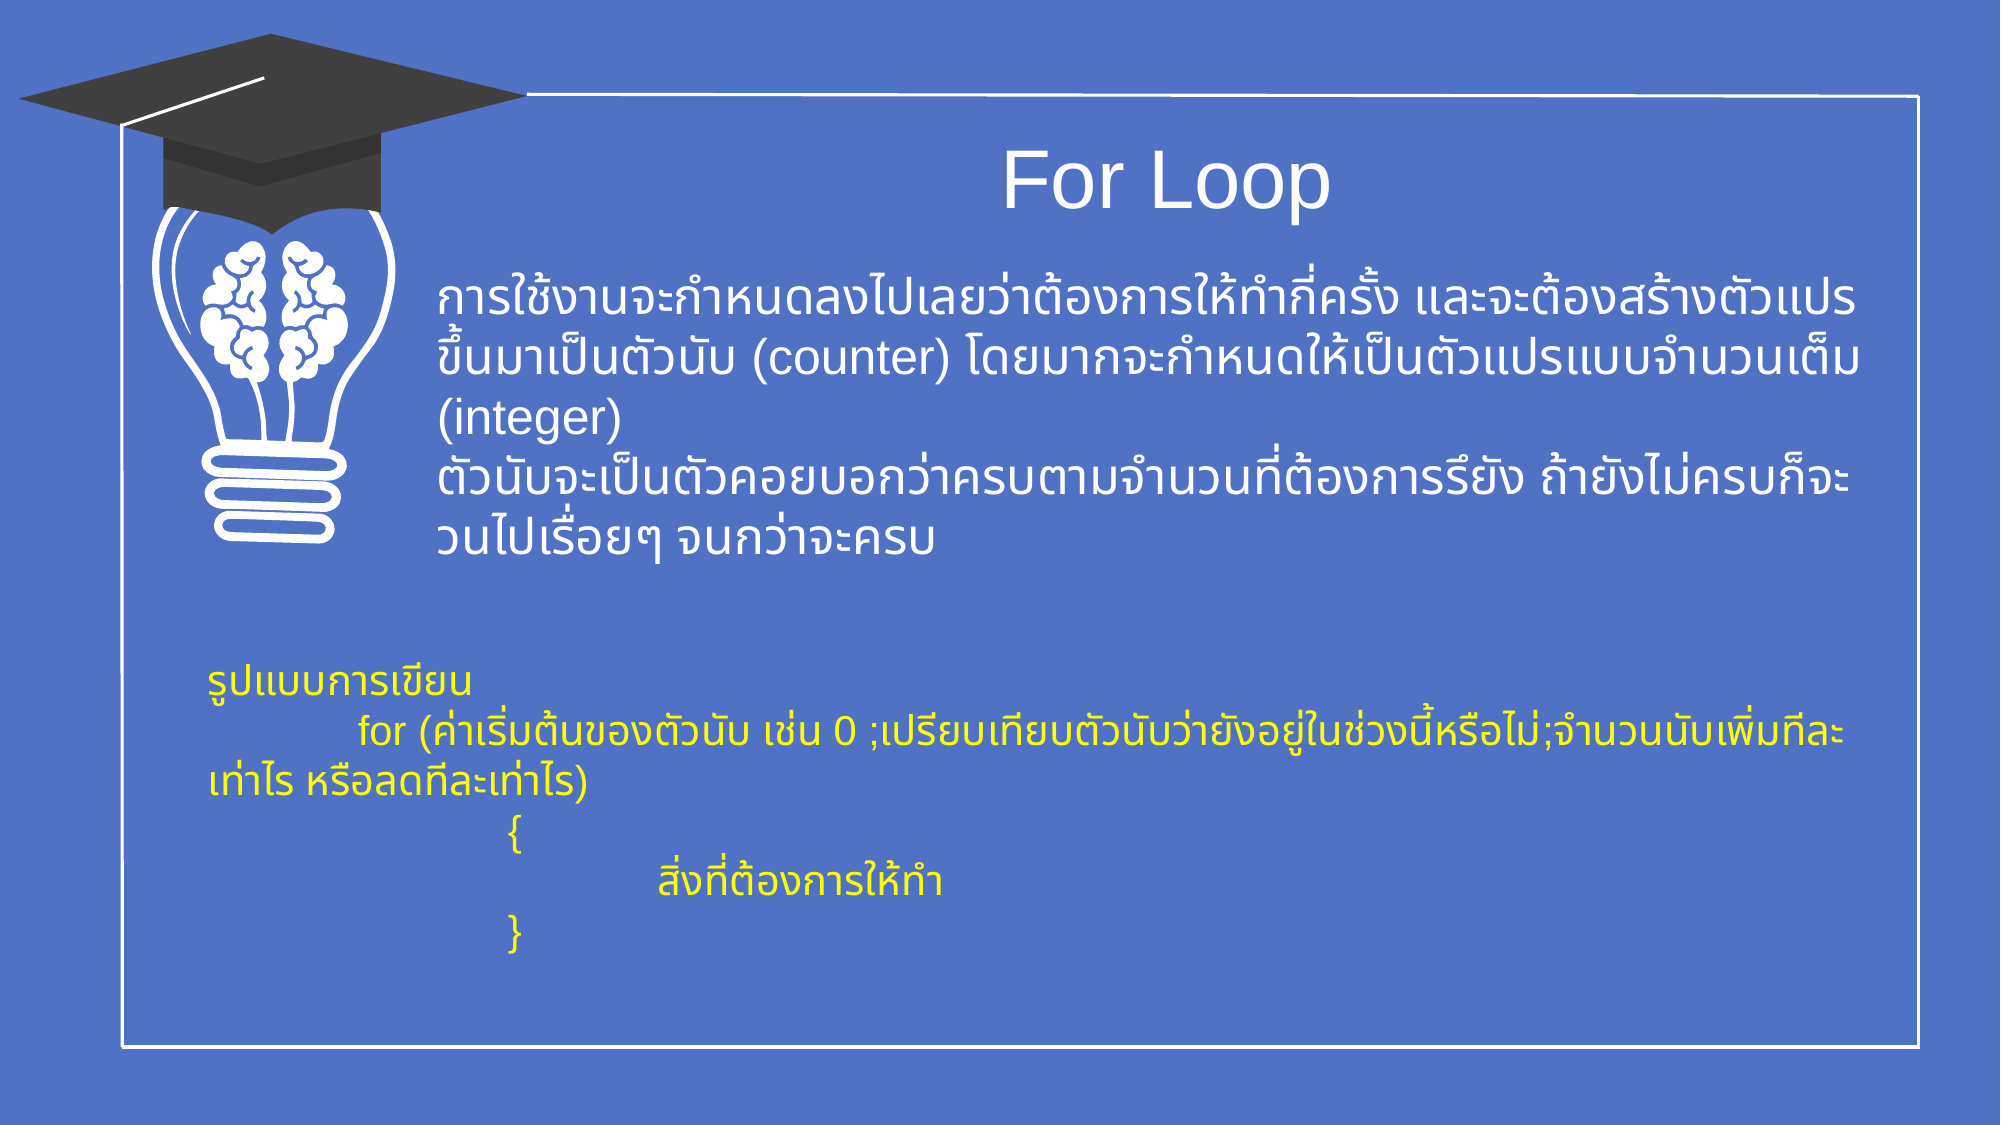

For Loop

การใช้งานจะกำหนดลงไปเลยว่าต้องการให้ทำกี่ครั้ง และจะต้องสร้างตัวแปร ขึ้นมาเป็นตัวนับ (counter) โดยมากจะกำหนดให้เป็นตัวแปรแบบจำนวนเต็ม (integer)
ตัวนับจะเป็นตัวคอยบอกว่าครบตามจำนวนที่ต้องการรึยัง ถ้ายังไม่ครบก็จะวนไปเรื่อยๆ จนกว่าจะครบ
รูปแบบการเขียน
	for (ค่าเริ่มต้นของตัวนับ เช่น 0 ;เปรียบเทียบตัวนับว่ายังอยู่ในช่วงนี้หรือไม่;จำนวนนับเพิ่มทีละเท่าไร หรือลดทีละเท่าไร)
		{
			สิ่งที่ต้องการให้ทำ
		}